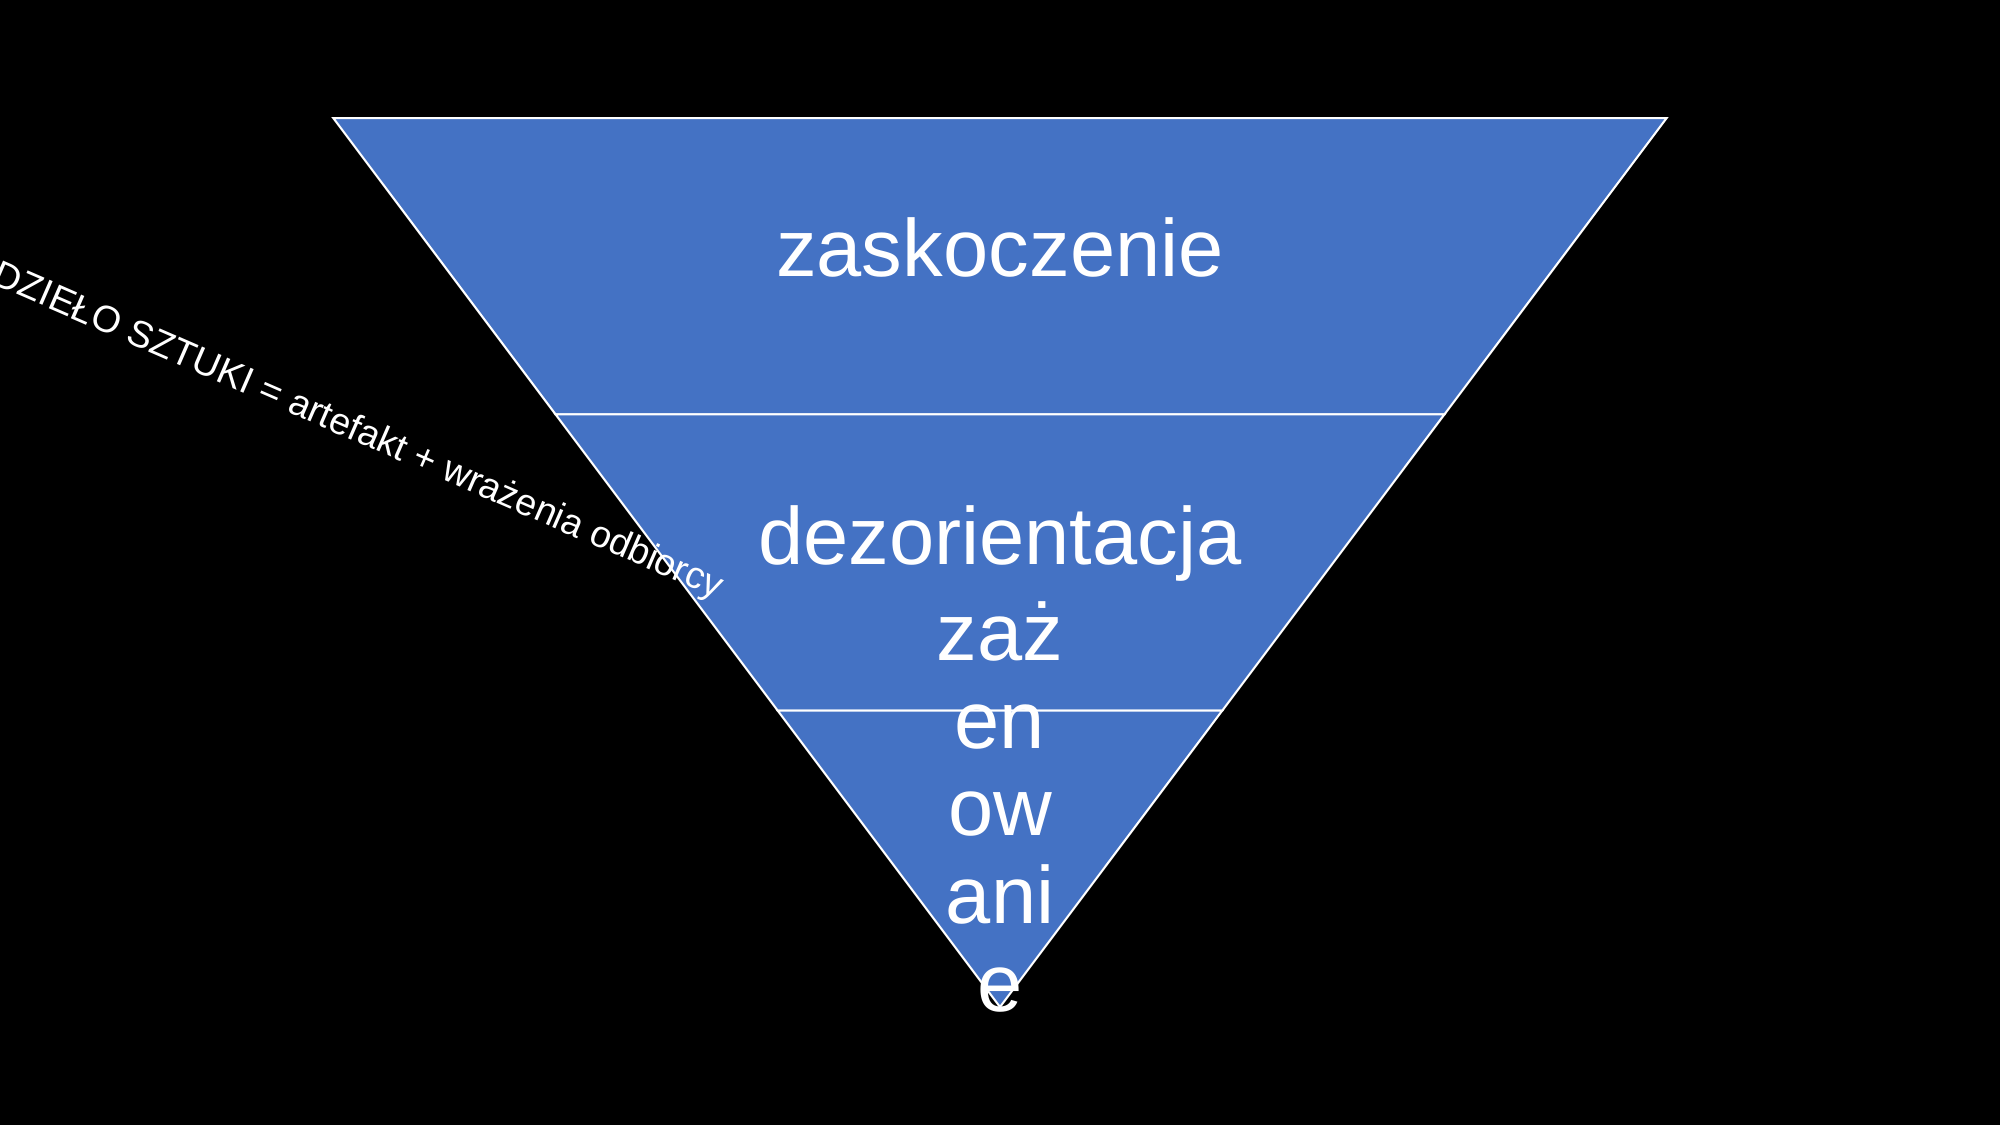

zaskoczenie
dezorientacja
zażenowanie
DZIEŁO SZTUKI = artefakt + wrażenia odbiorcy